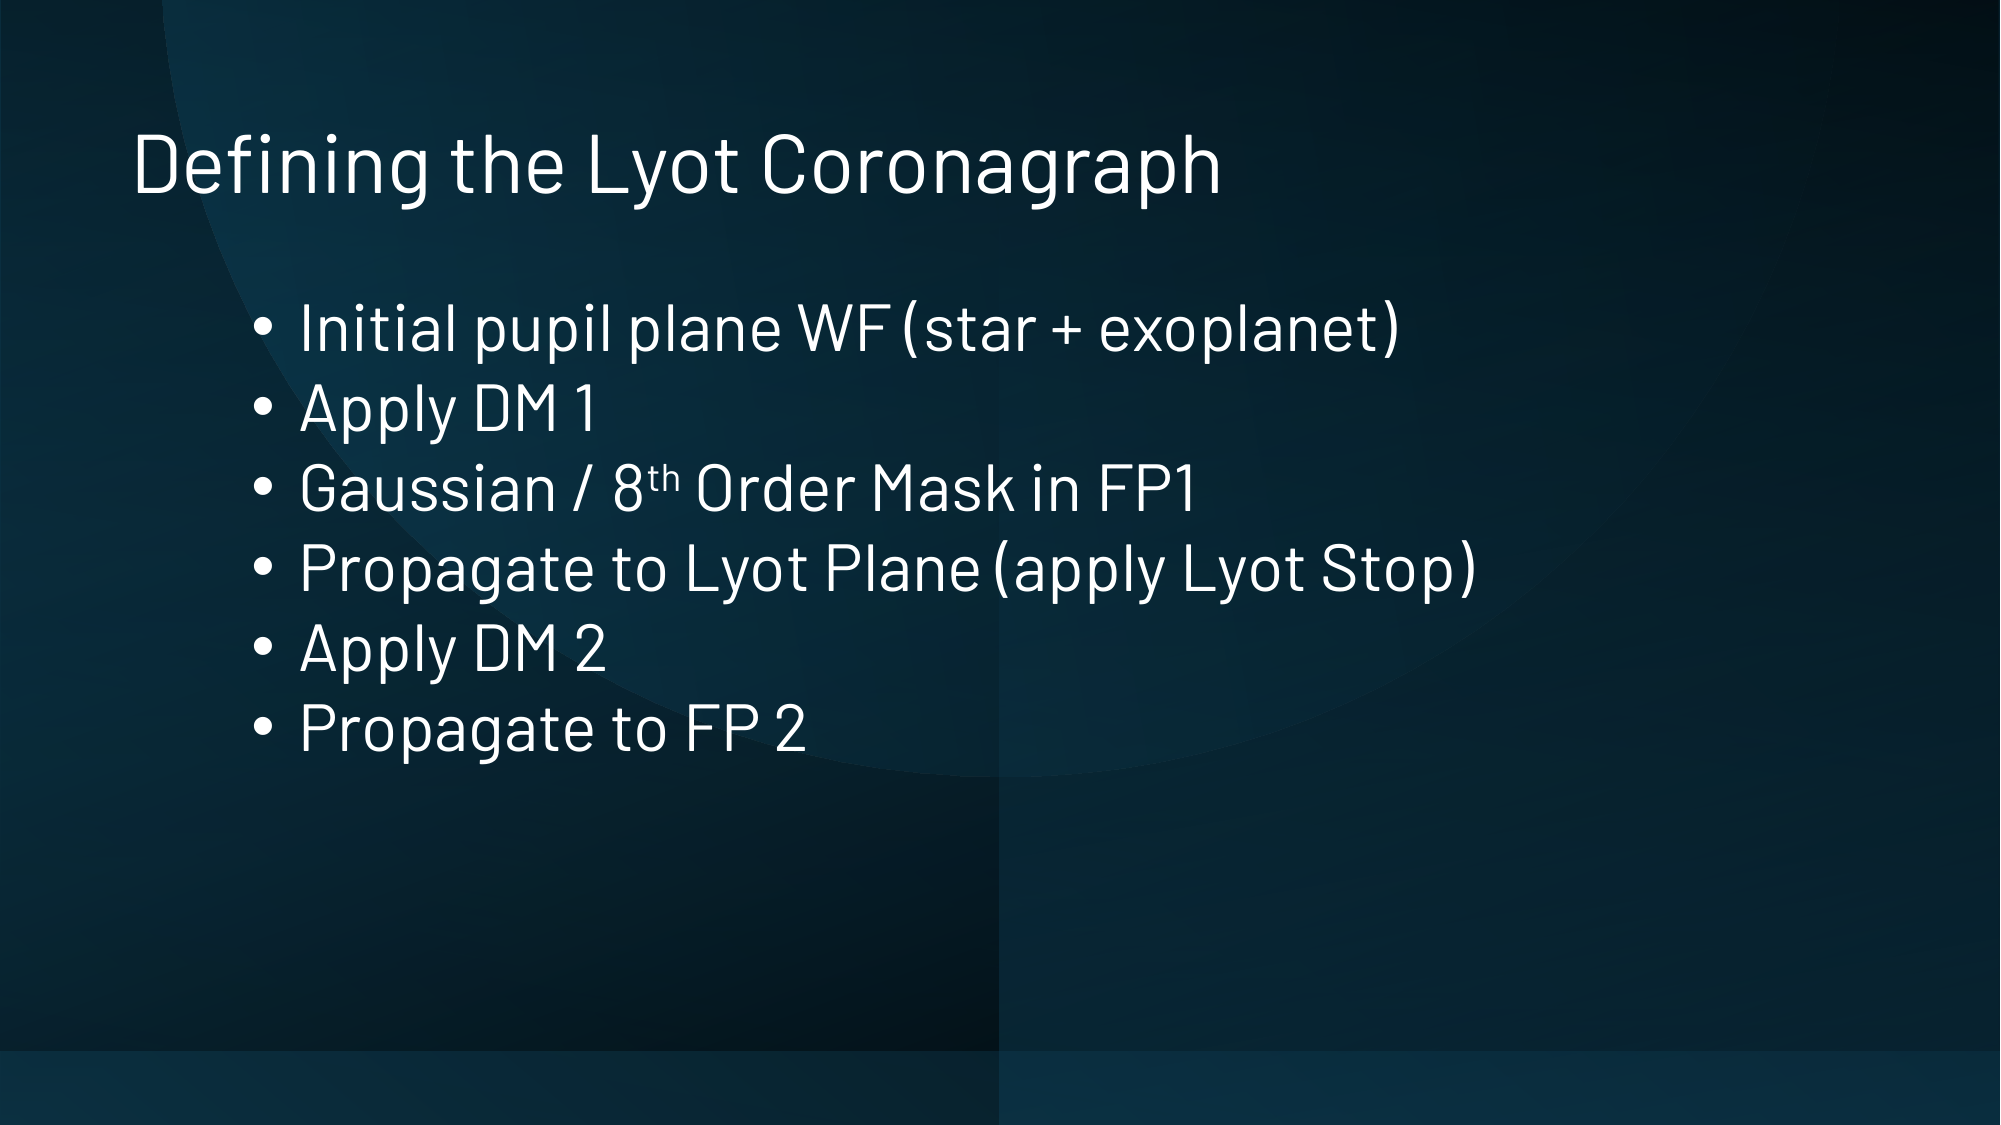

Defining the Lyot Coronagraph
Initial pupil plane WF (star + exoplanet)
Apply DM 1
Gaussian / 8th Order Mask in FP1
Propagate to Lyot Plane (apply Lyot Stop)
Apply DM 2
Propagate to FP 2